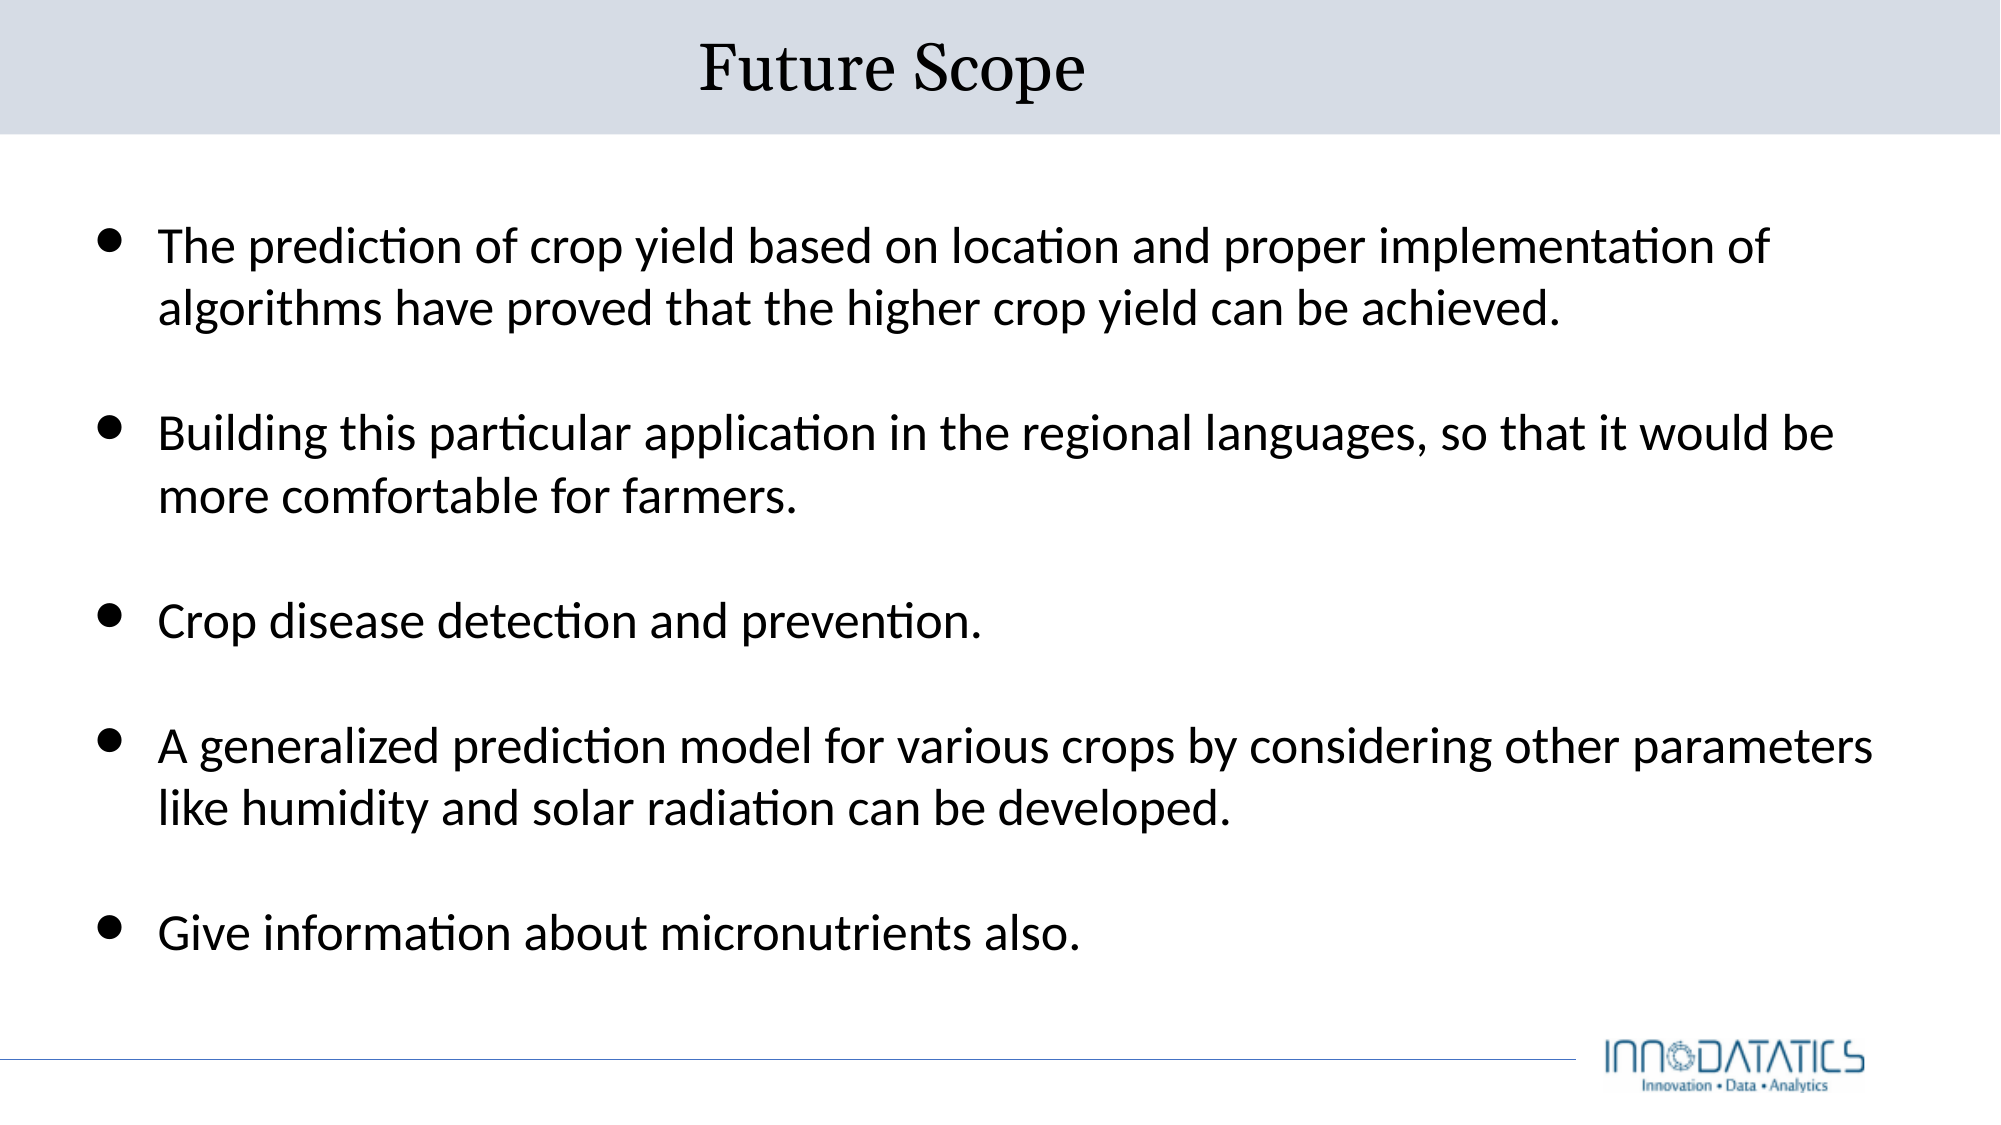

# Future Scope
The prediction of crop yield based on location and proper implementation of algorithms have proved that the higher crop yield can be achieved.

Building this particular application in the regional languages, so that it would be more comfortable for farmers.

Crop disease detection and prevention.

A generalized prediction model for various crops by considering other parameters like humidity and solar radiation can be developed.

Give information about micronutrients also.